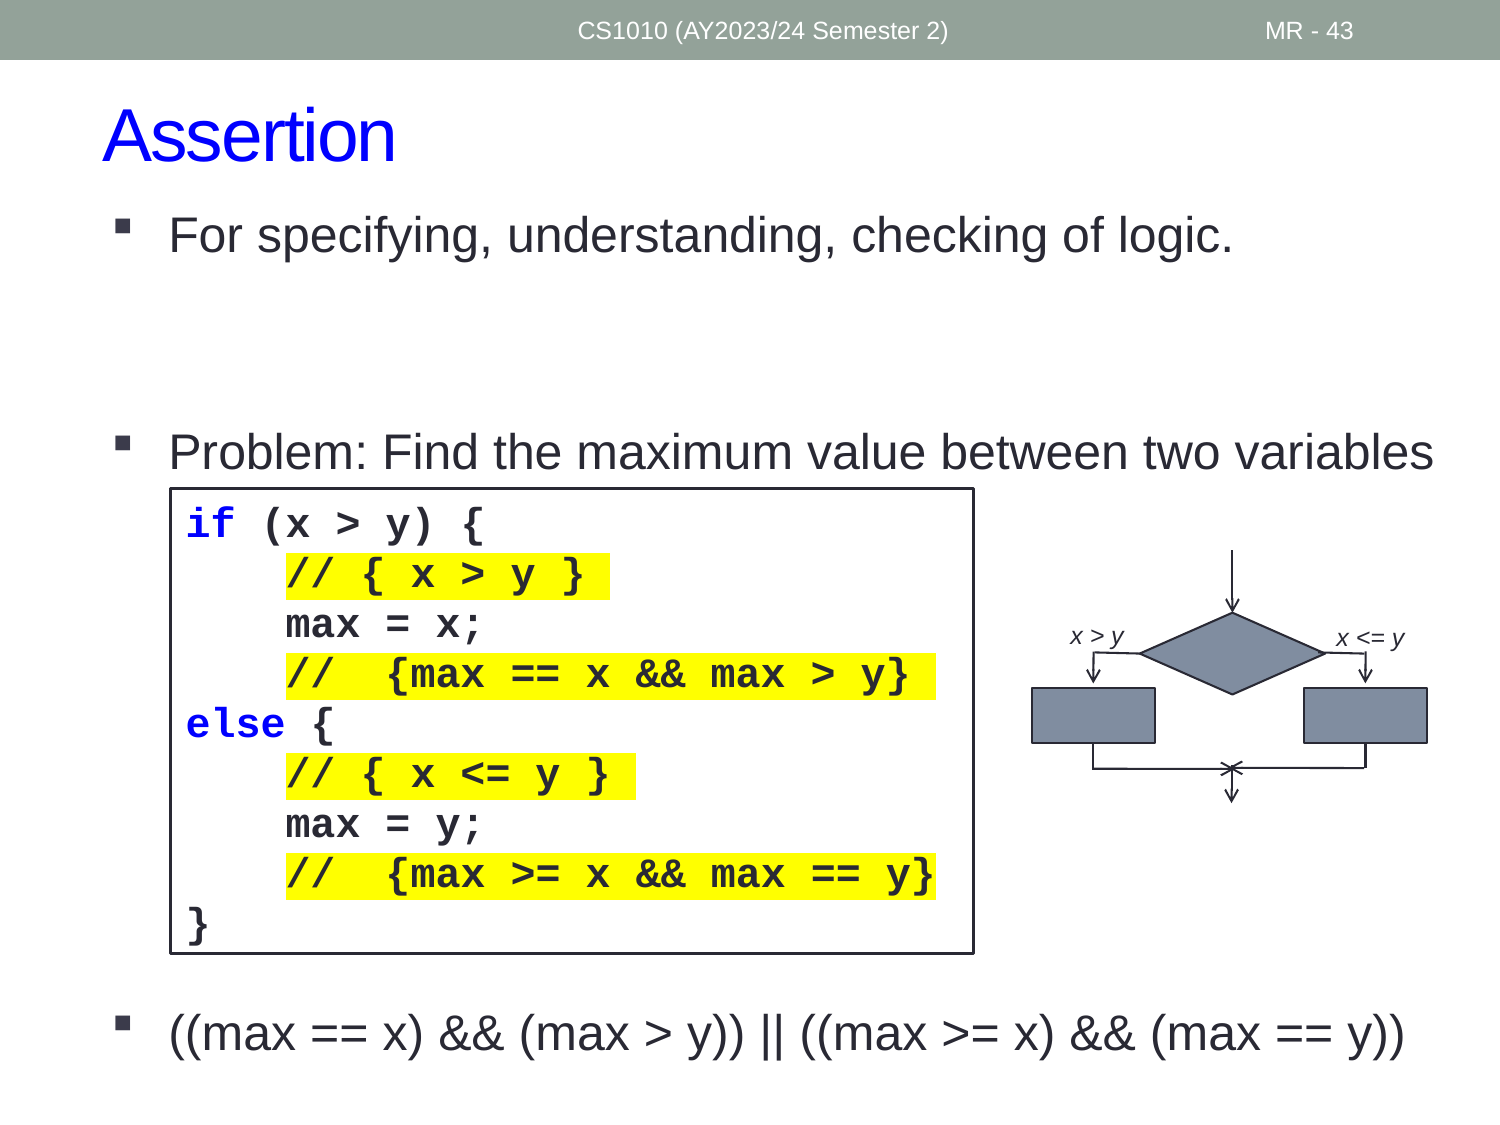

CS1010 (AY2023/24 Semester 2)
MR - 43
# Assertion
For specifying, understanding, checking of logic.

Problem: Find the maximum value between two variables

((max == x) && (max > y)) || ((max >= x) && (max == y))

if (x > y) {
    // { x > y }
    max = x;
    //  {max == x && max > y}
else {
    // { x <= y }
    max = y;
    //  {max >= x && max == y}
}
x > y

x <= y